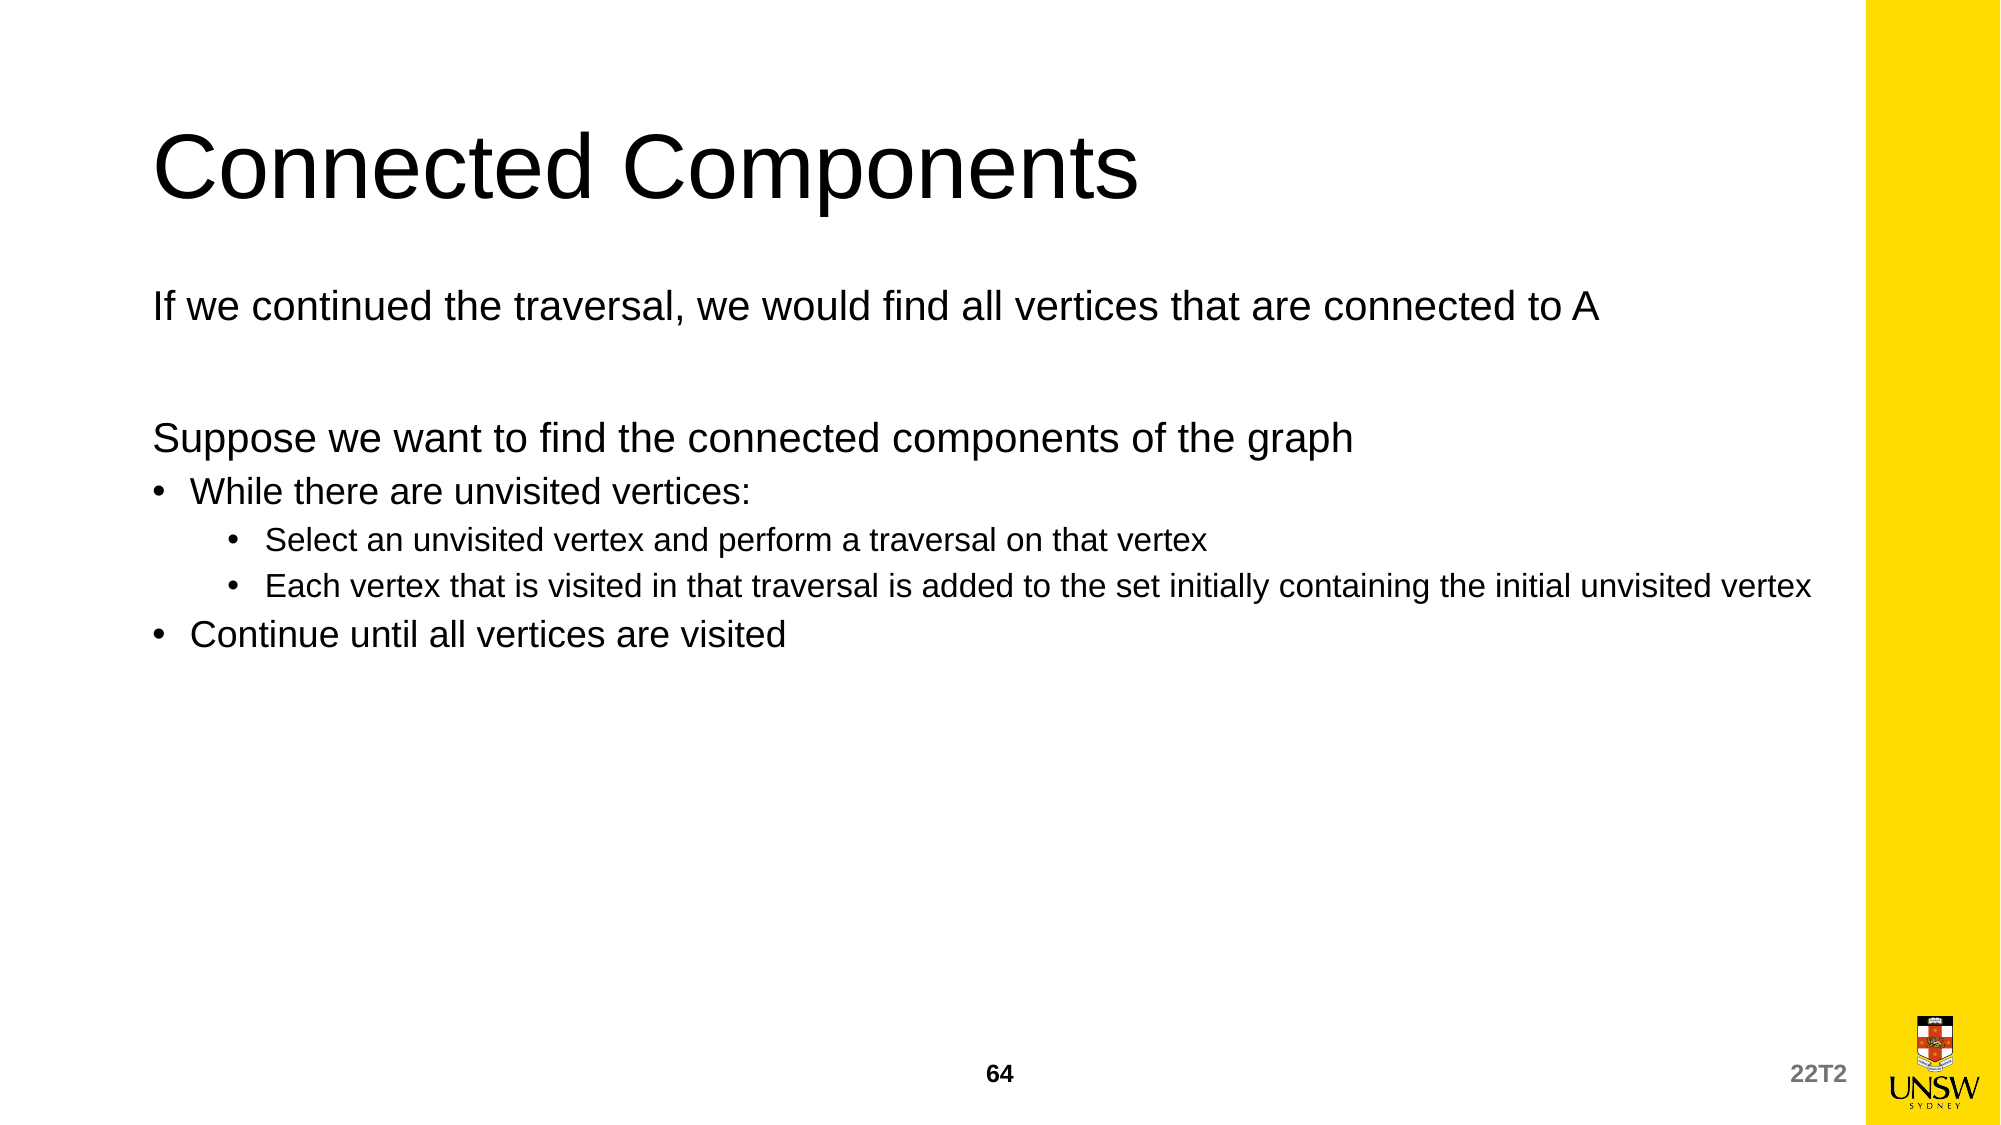

# Connected Components
If we continued the traversal, we would find all vertices that are connected to A

Suppose we want to find the connected components of the graph
While there are unvisited vertices:
Select an unvisited vertex and perform a traversal on that vertex
Each vertex that is visited in that traversal is added to the set initially containing the initial unvisited vertex
Continue until all vertices are visited
64
22T2